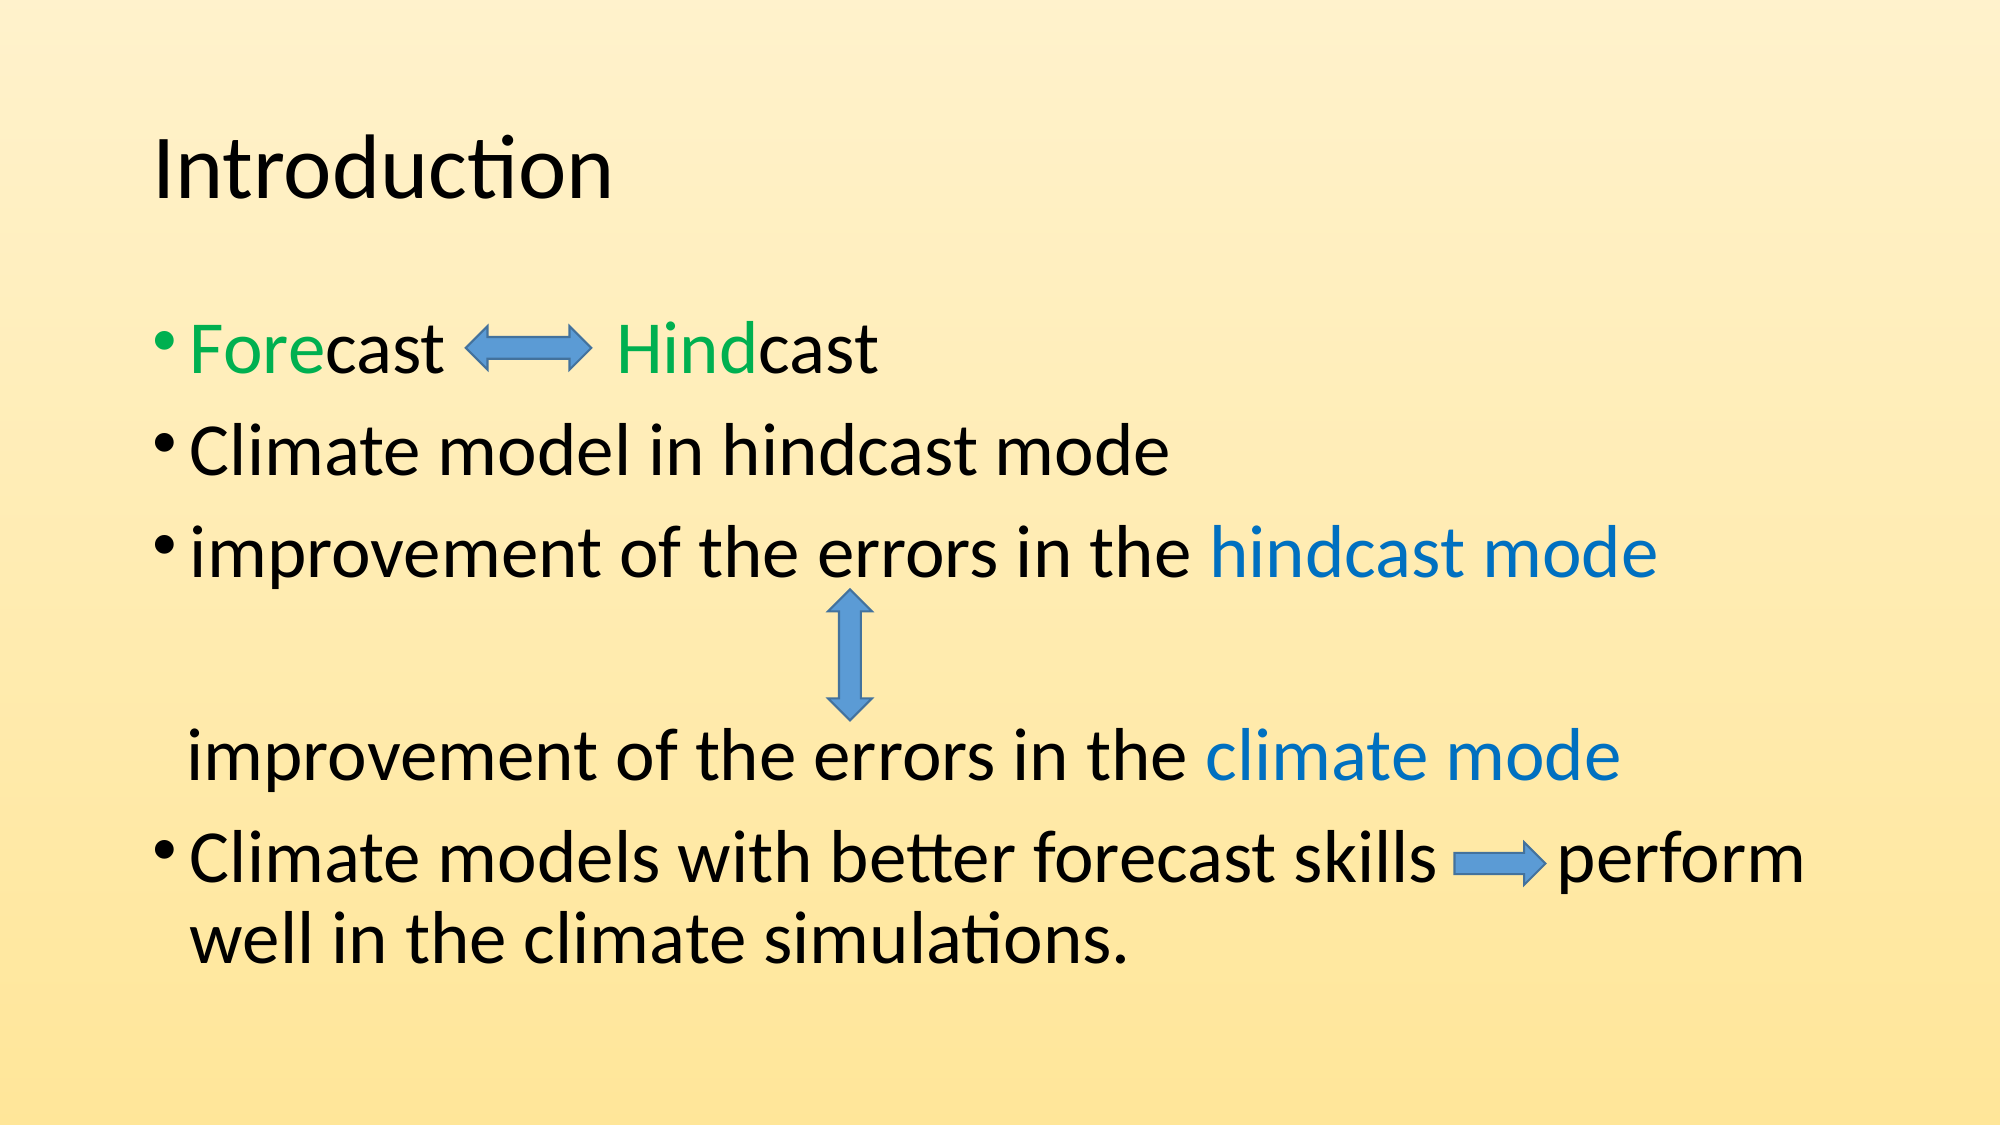

# Introduction
Forecast          Hindcast
Climate model in hindcast mode
improvement of the errors in the hindcast mode

  improvement of the errors in the climate mode
Climate models with better forecast skills       perform well in the climate simulations.